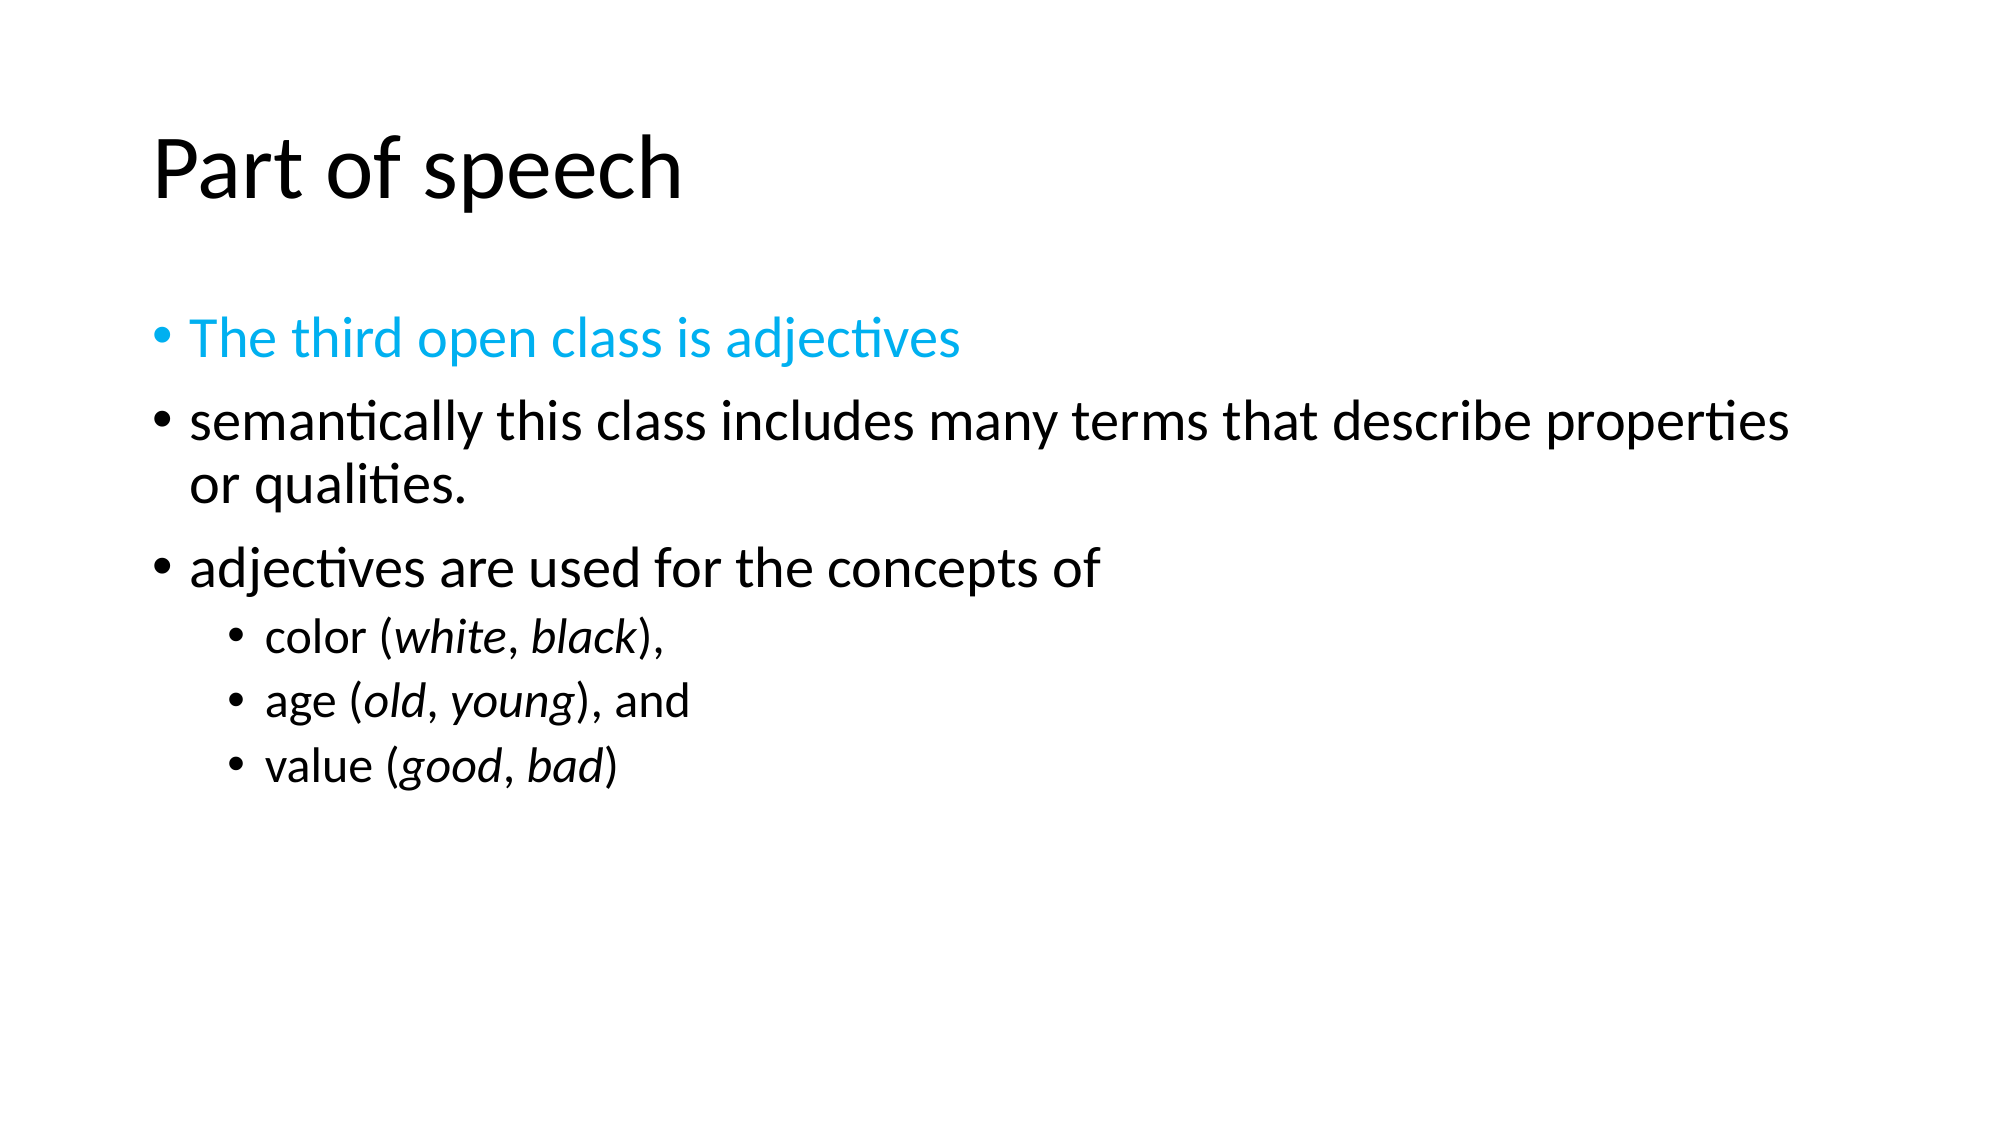

# Part of speech
The third open class is adjectives
semantically this class includes many terms that describe properties or qualities.
adjectives are used for the concepts of
color (white, black),
age (old, young), and
value (good, bad)